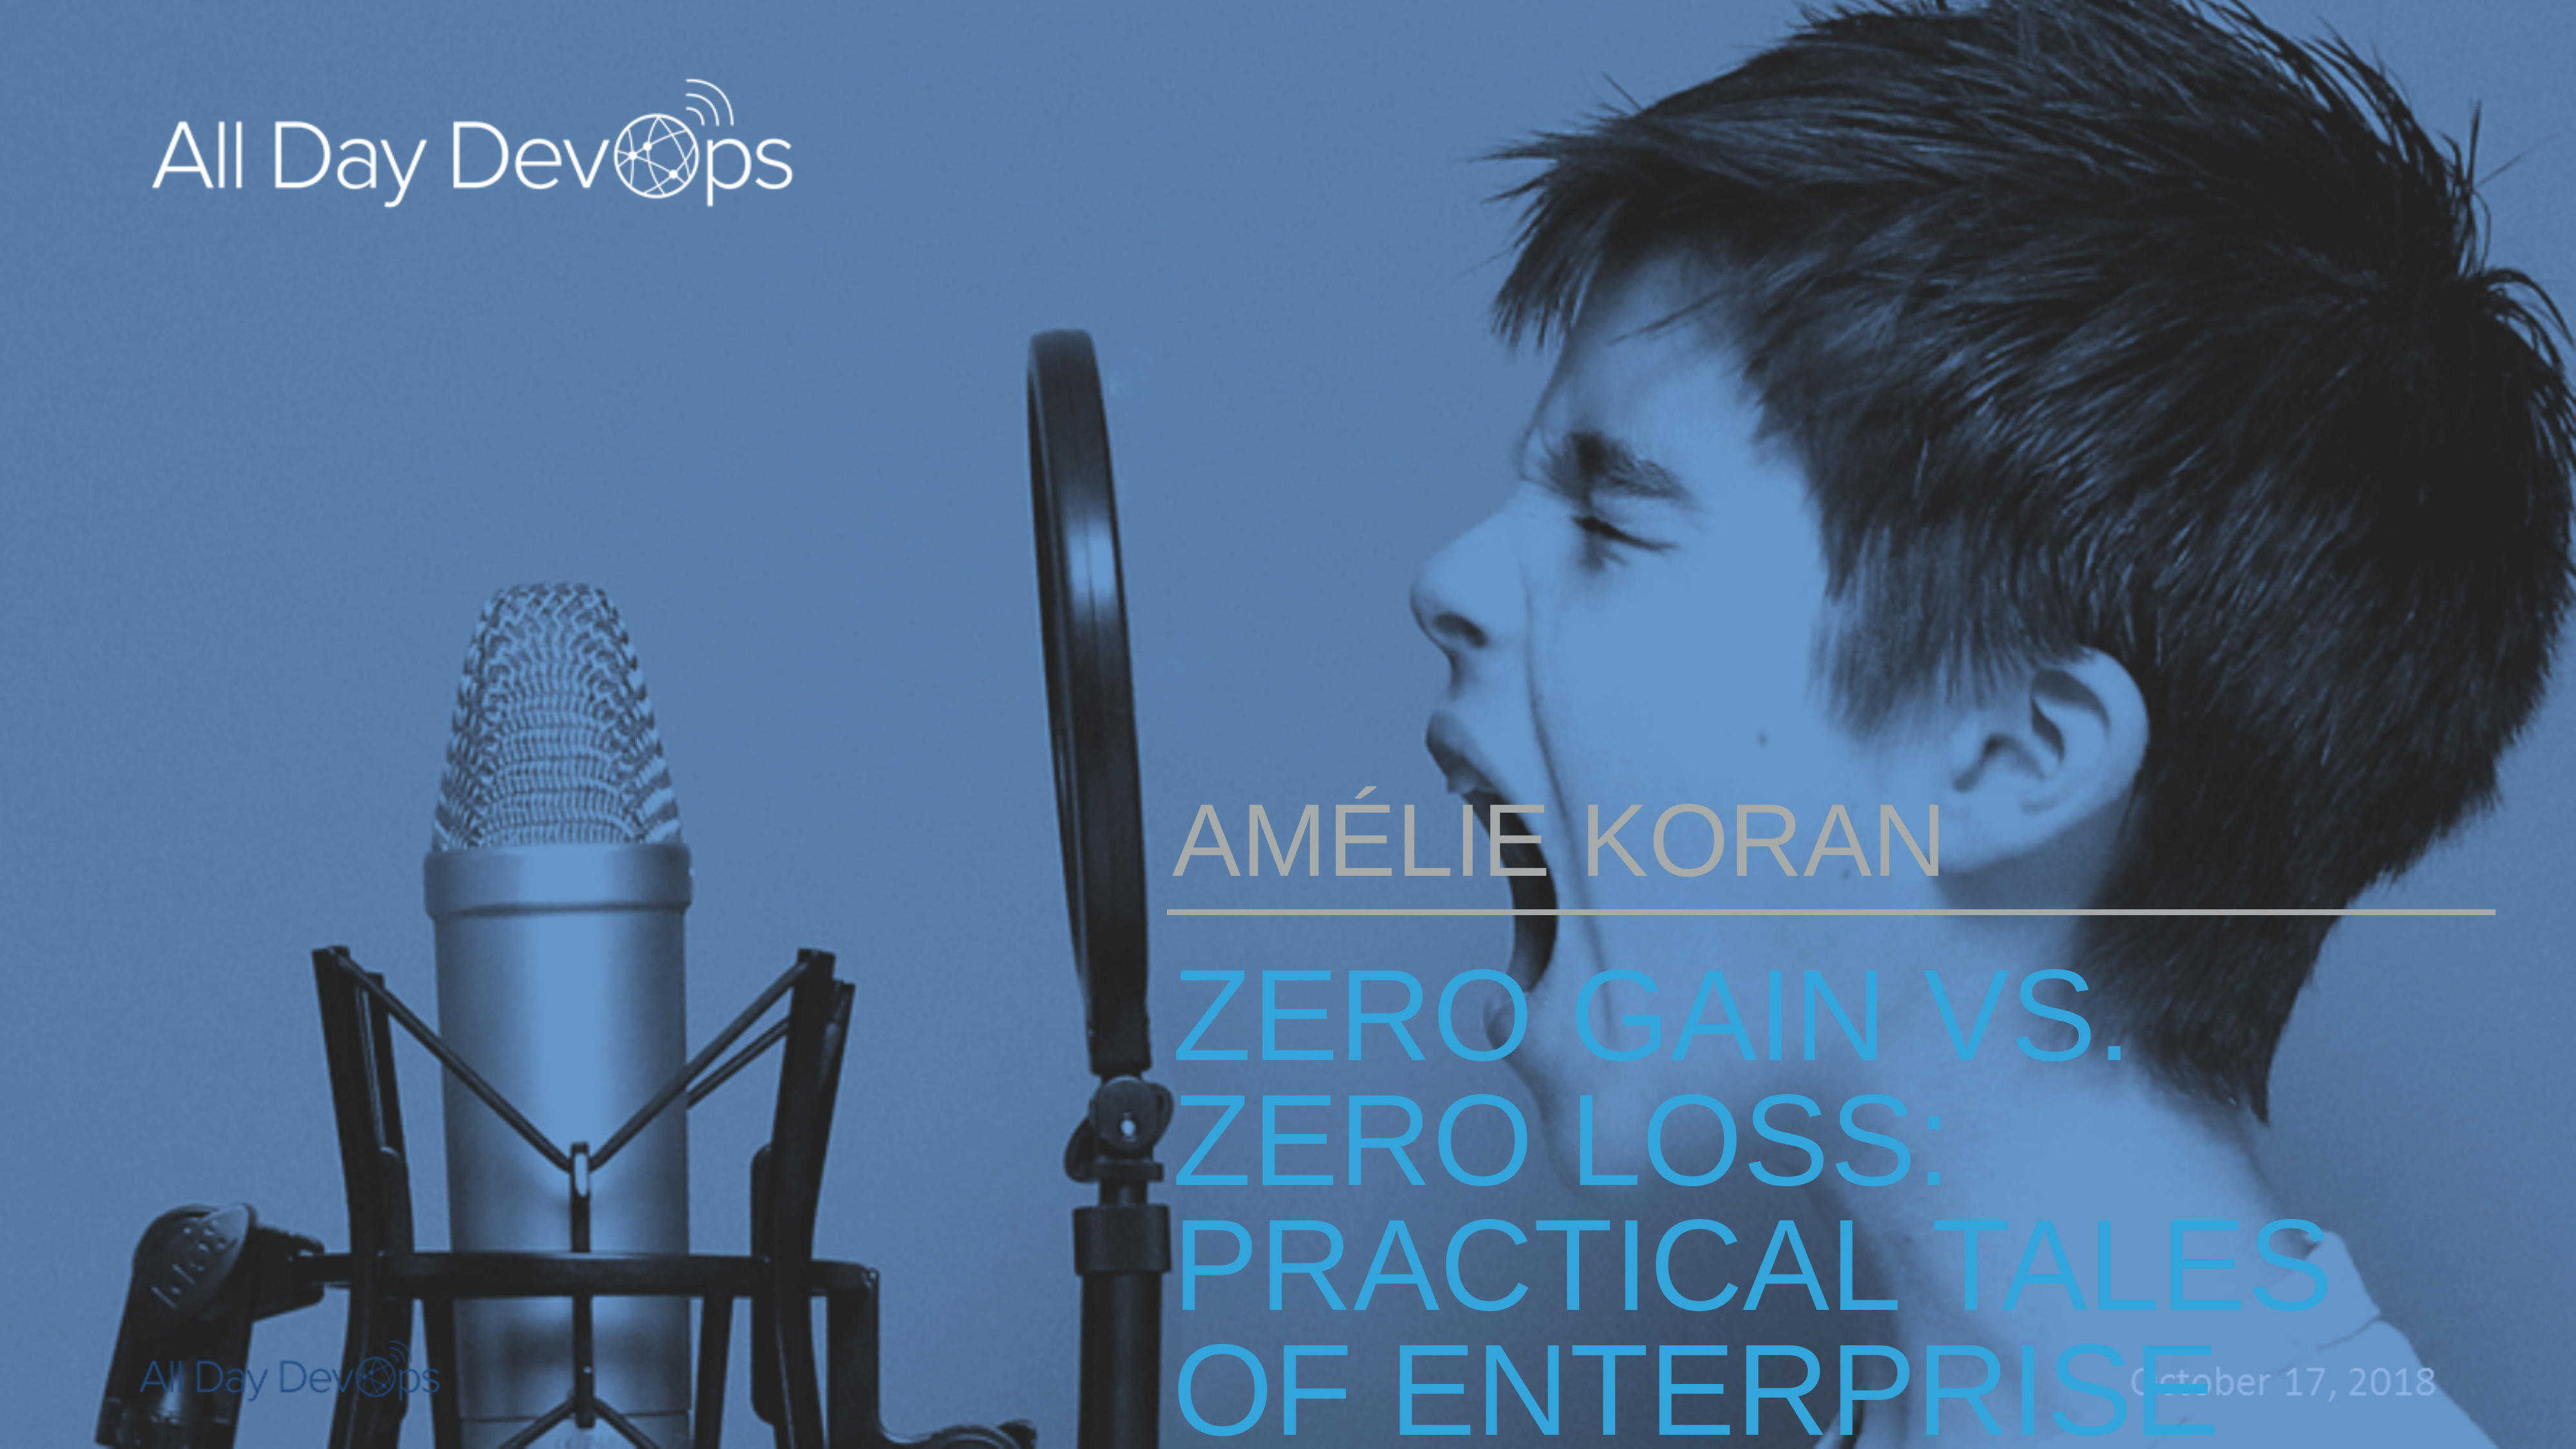

Amélie Koran
# Zero Gain vs. Zero Loss: Practical Tales of Enterprise Decision-Making